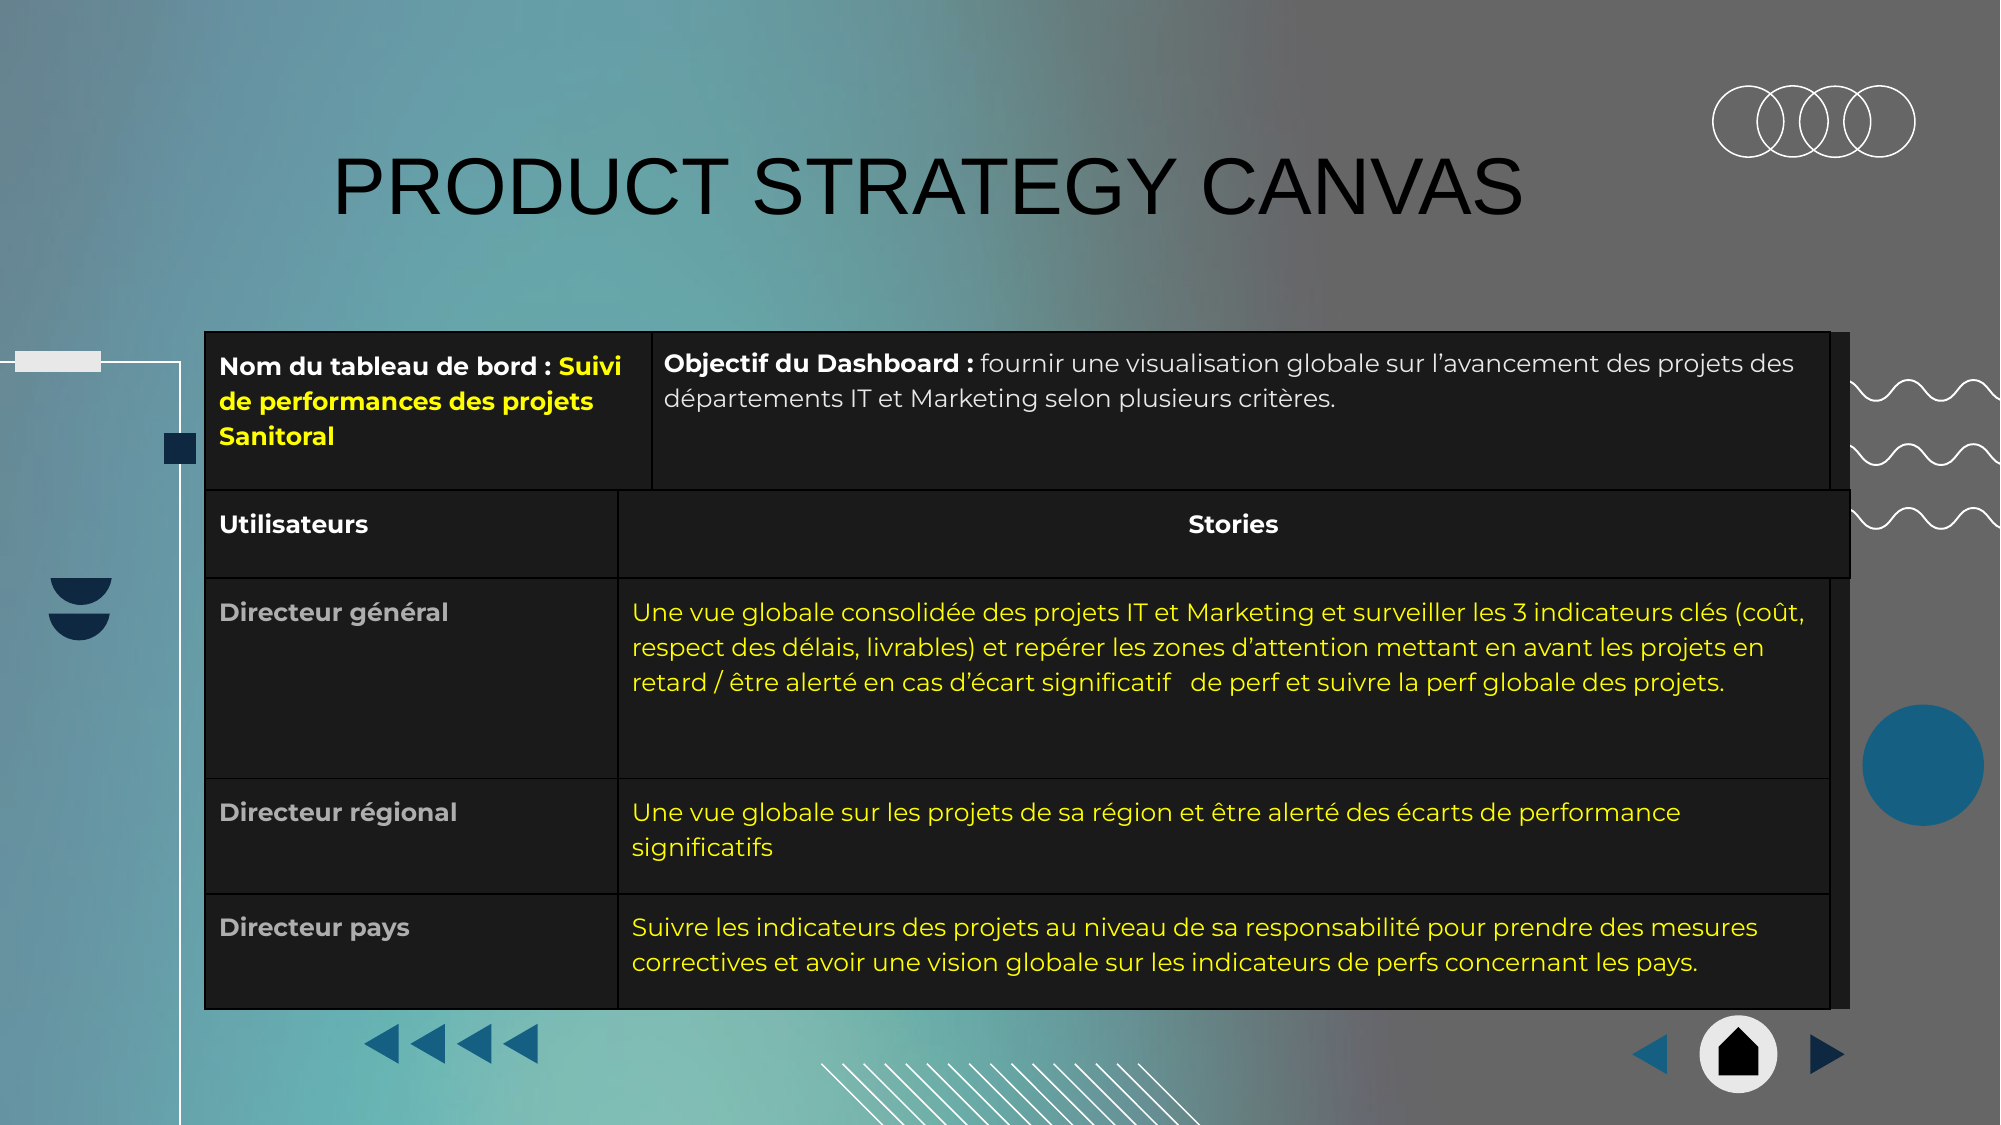

# PRODUCT STRATEGY CANVAS
| Nom du tableau de bord : Suivi de performances des projets Sanitoral |  | Objectif du Dashboard : fournir une visualisation globale sur l’avancement des projets des départements IT et Marketing selon plusieurs critères. |  |
| --- | --- | --- | --- |
| Utilisateurs | Stories |  |  |
| Directeur général | Une vue globale consolidée des projets IT et Marketing et surveiller les 3 indicateurs clés (coût, respect des délais, livrables) et repérer les zones d’attention mettant en avant les projets en retard / être alerté en cas d’écart significatif de perf et suivre la perf globale des projets. |  |  |
| Directeur régional | Une vue globale sur les projets de sa région et être alerté des écarts de performance significatifs |  |  |
| Directeur pays | Suivre les indicateurs des projets au niveau de sa responsabilité pour prendre des mesures correctives et avoir une vision globale sur les indicateurs de perfs concernant les pays. |  |  |